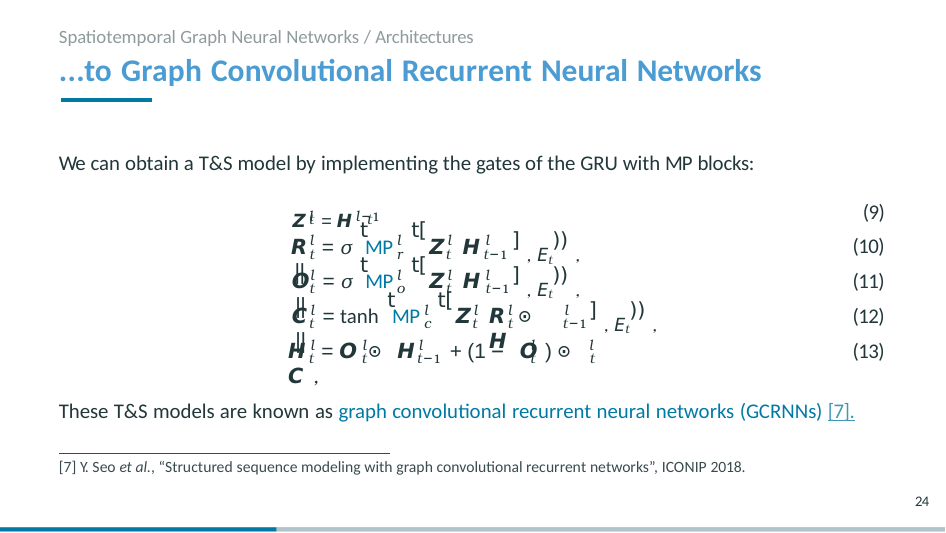

Spatiotemporal Graph Neural Networks / Architectures
# ...to Graph Convolutional Recurrent Neural Networks

We can obtain a T&S model by implementing the gates of the GRU with MP blocks:
(9)
(10)
(11)
(12)
(13)
Zl = Hl−1
t	t
t	t[
] , Et)) ,
l
l	l
l
R = σ MP	Z ||
H
t
r	t
t−1
t	t[
] , Et)) ,
l
l	l
l
O = σ MP	Z ||
H
t
o	t	t−1
t	t[
] , Et)) ,
l
l	l
l	l
C = tanh MP	Z ||
R ⊙ H
t
c	t
t	t−1
l
l	l
l
l
H = O ⊙ H	+ (1 − O ) ⊙ C ,
t
t	t−1
t	t
These T&S models are known as graph convolutional recurrent neural networks (GCRNNs) [7].

[7] Y. Seo et al., “Structured sequence modeling with graph convolutional recurrent networks”, ICONIP 2018.

24